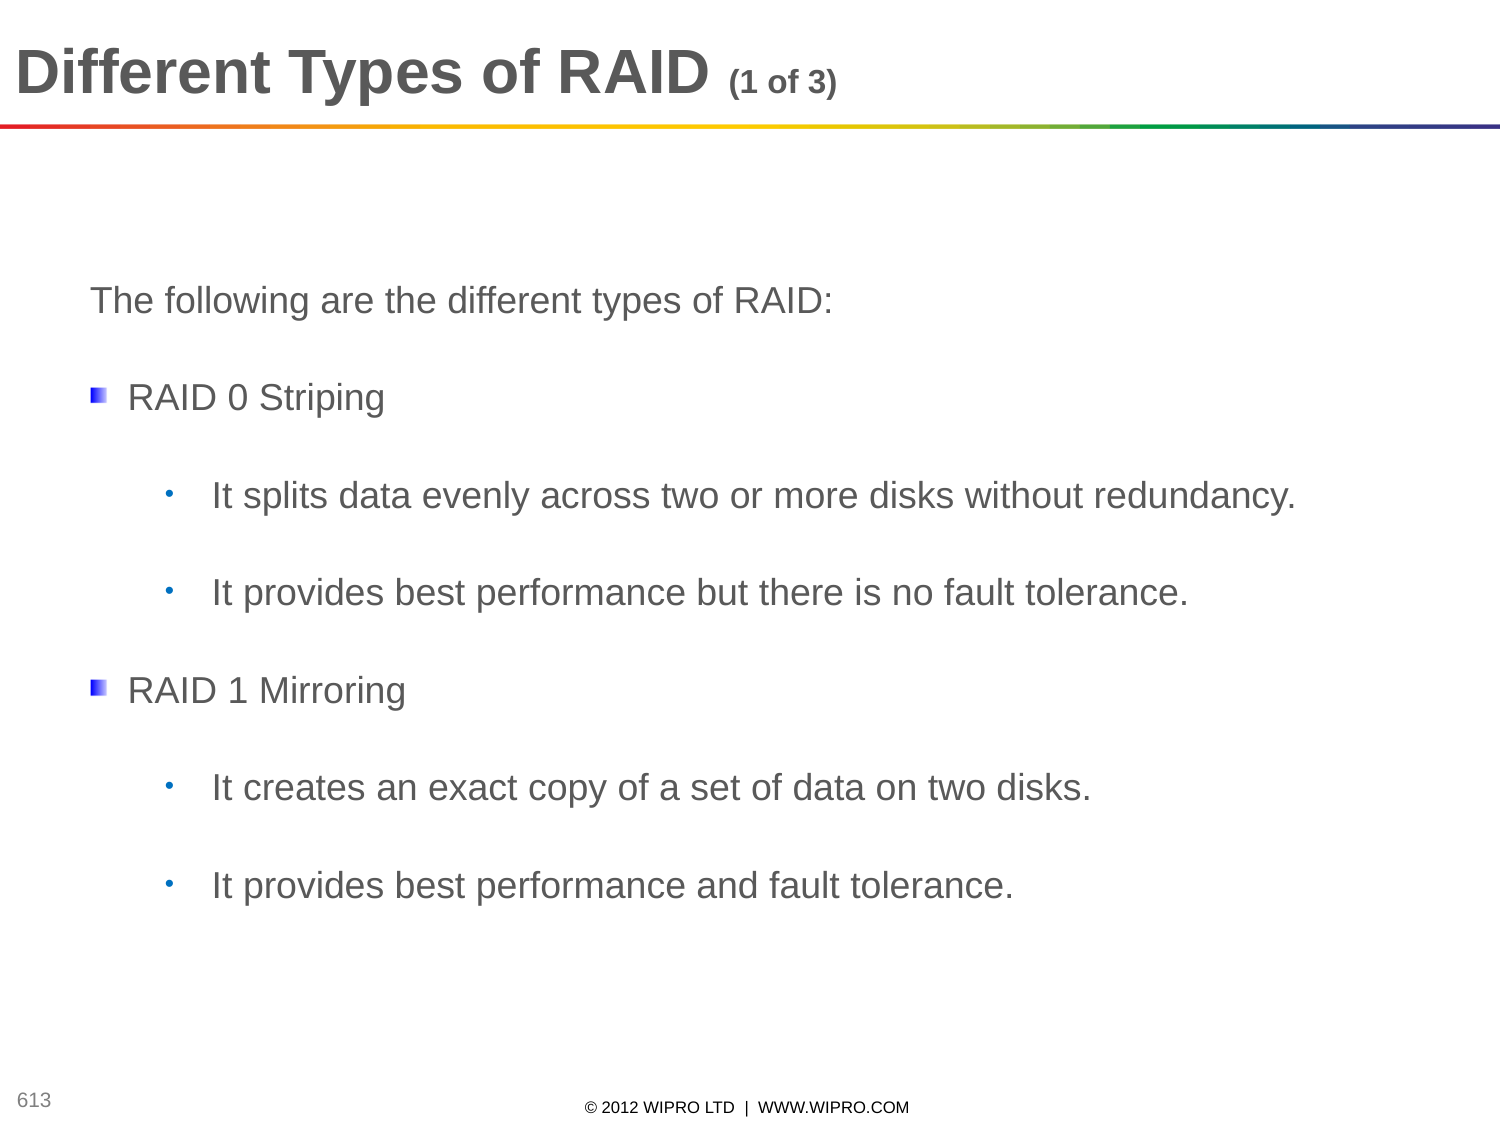

Different Types of RAID (1 of 3)
The following are the different types of RAID:
RAID 0 Striping
It splits data evenly across two or more disks without redundancy.
It provides best performance but there is no fault tolerance.
RAID 1 Mirroring
It creates an exact copy of a set of data on two disks.
It provides best performance and fault tolerance.